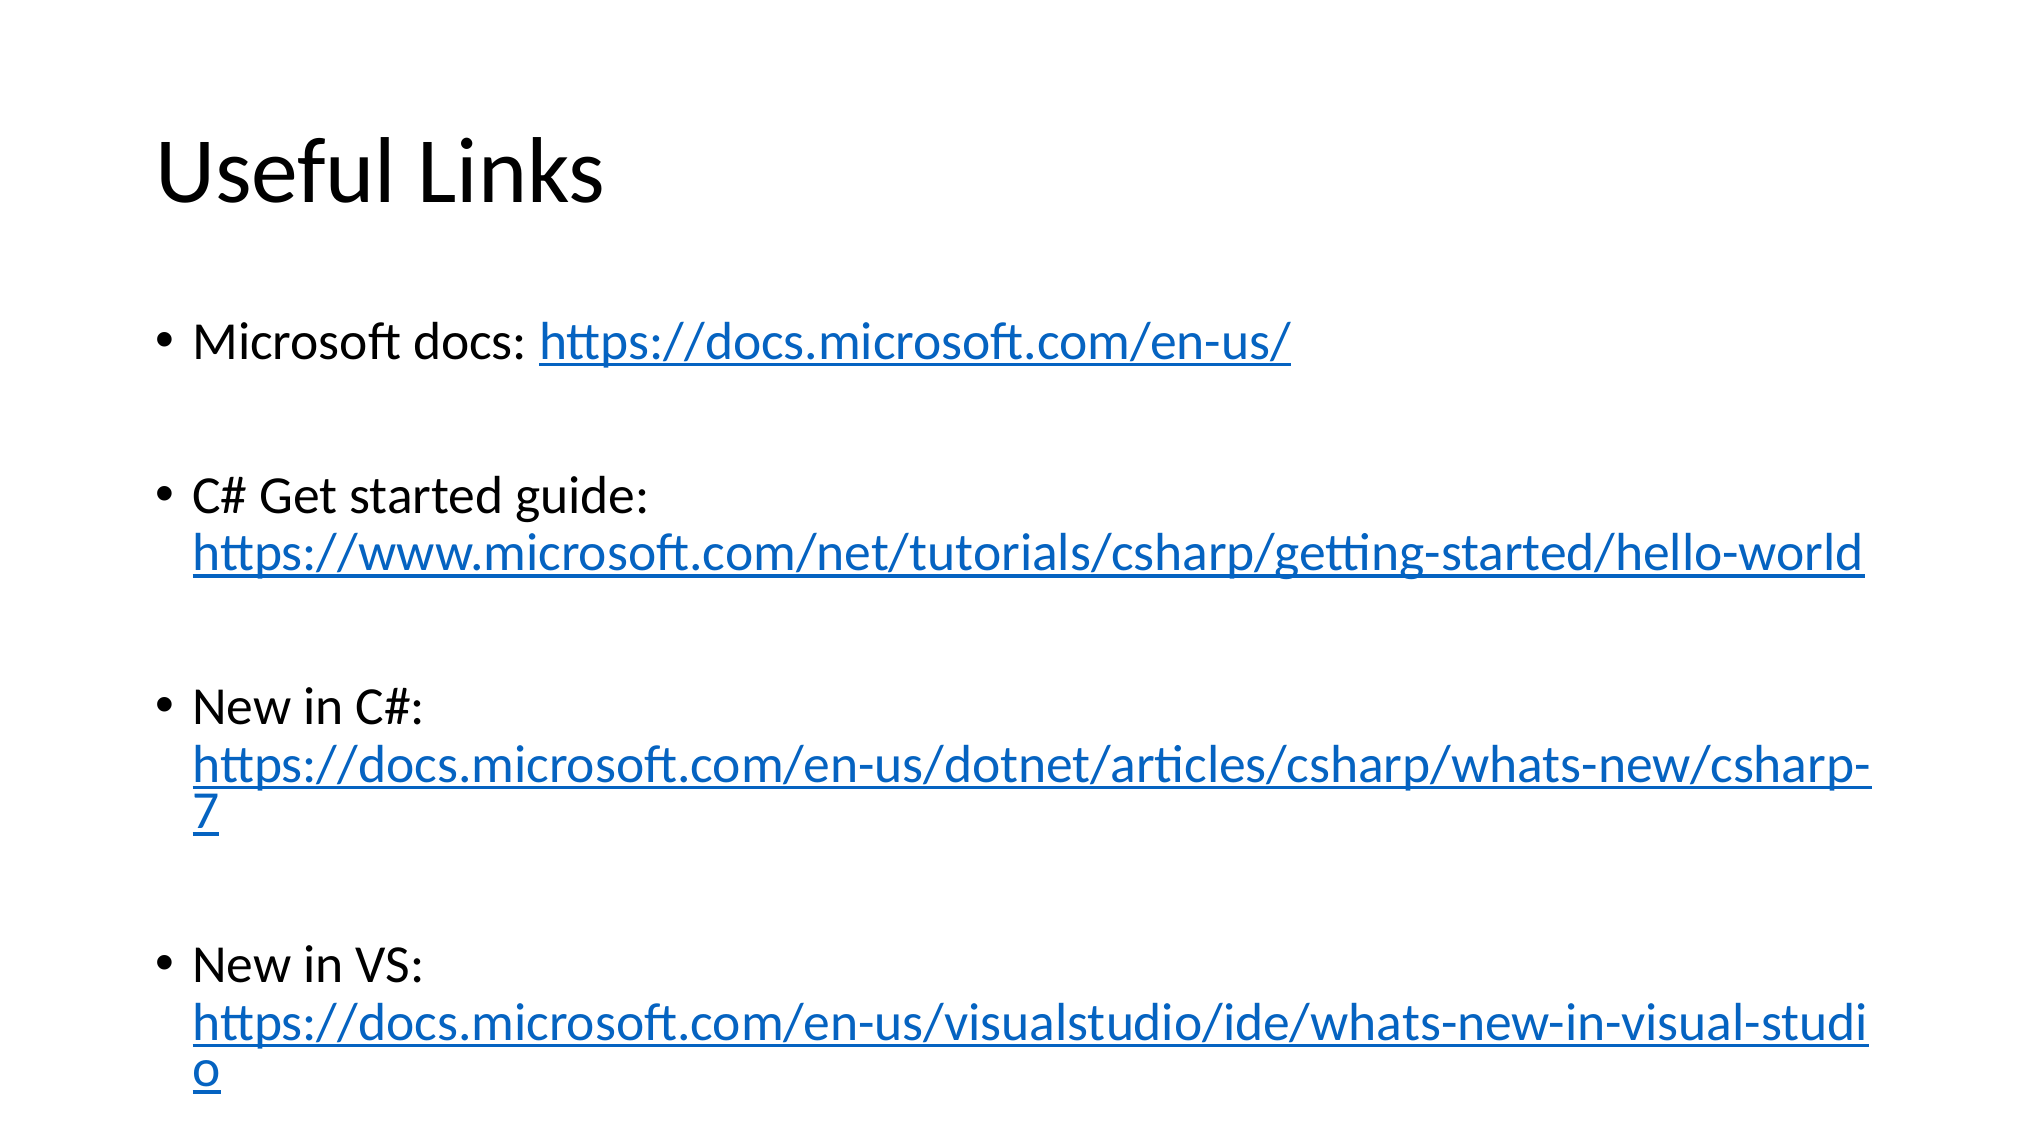

# Useful Links
Microsoft docs: https://docs.microsoft.com/en-us/

C# Get started guide:
https://www.microsoft.com/net/tutorials/csharp/getting-started/hello-world

New in C#: https://docs.microsoft.com/en-us/dotnet/articles/csharp/whats-new/csharp-7

New in VS: https://docs.microsoft.com/en-us/visualstudio/ide/whats-new-in-visual-studio